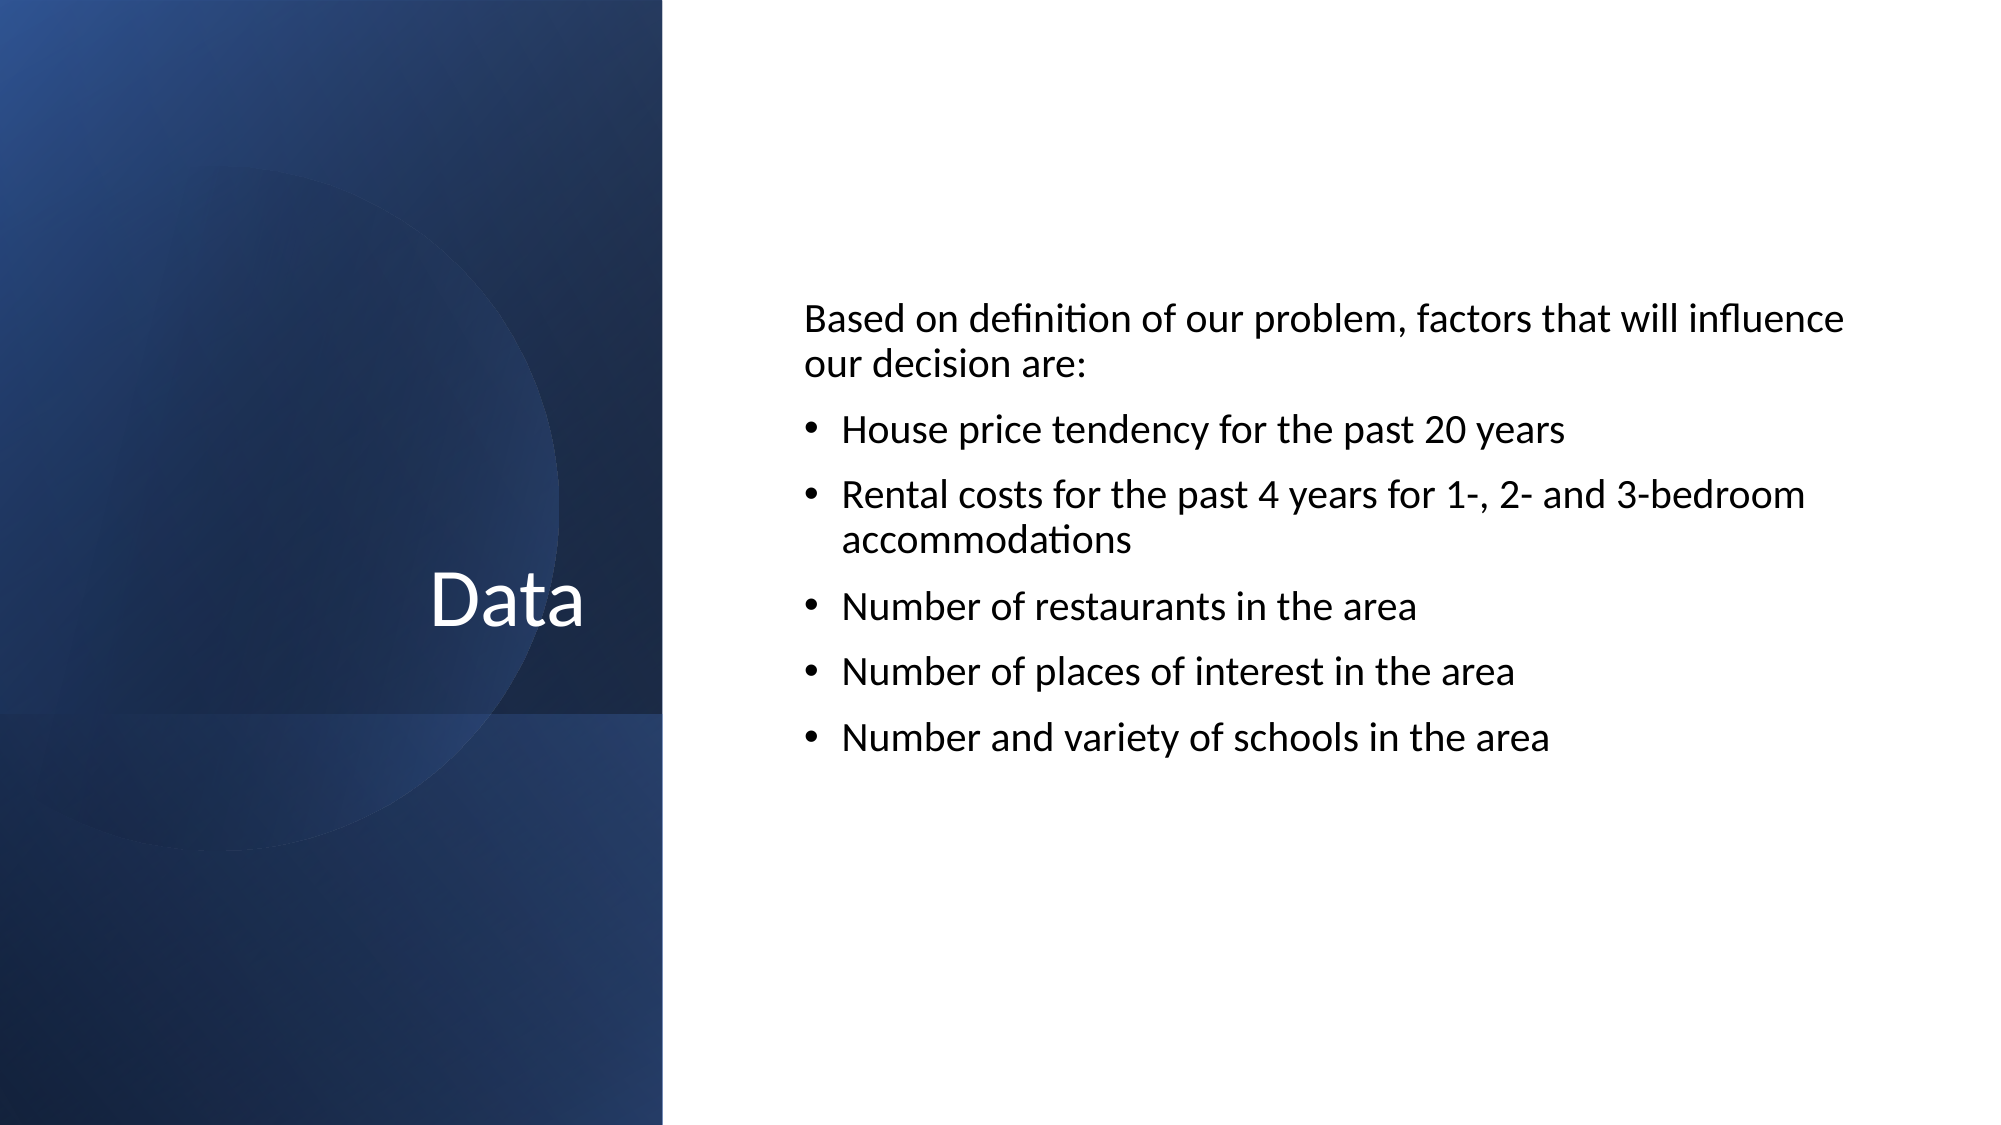

# Data
Based on definition of our problem, factors that will influence our decision are:
House price tendency for the past 20 years
Rental costs for the past 4 years for 1-, 2- and 3-bedroom accommodations
Number of restaurants in the area
Number of places of interest in the area
Number and variety of schools in the area